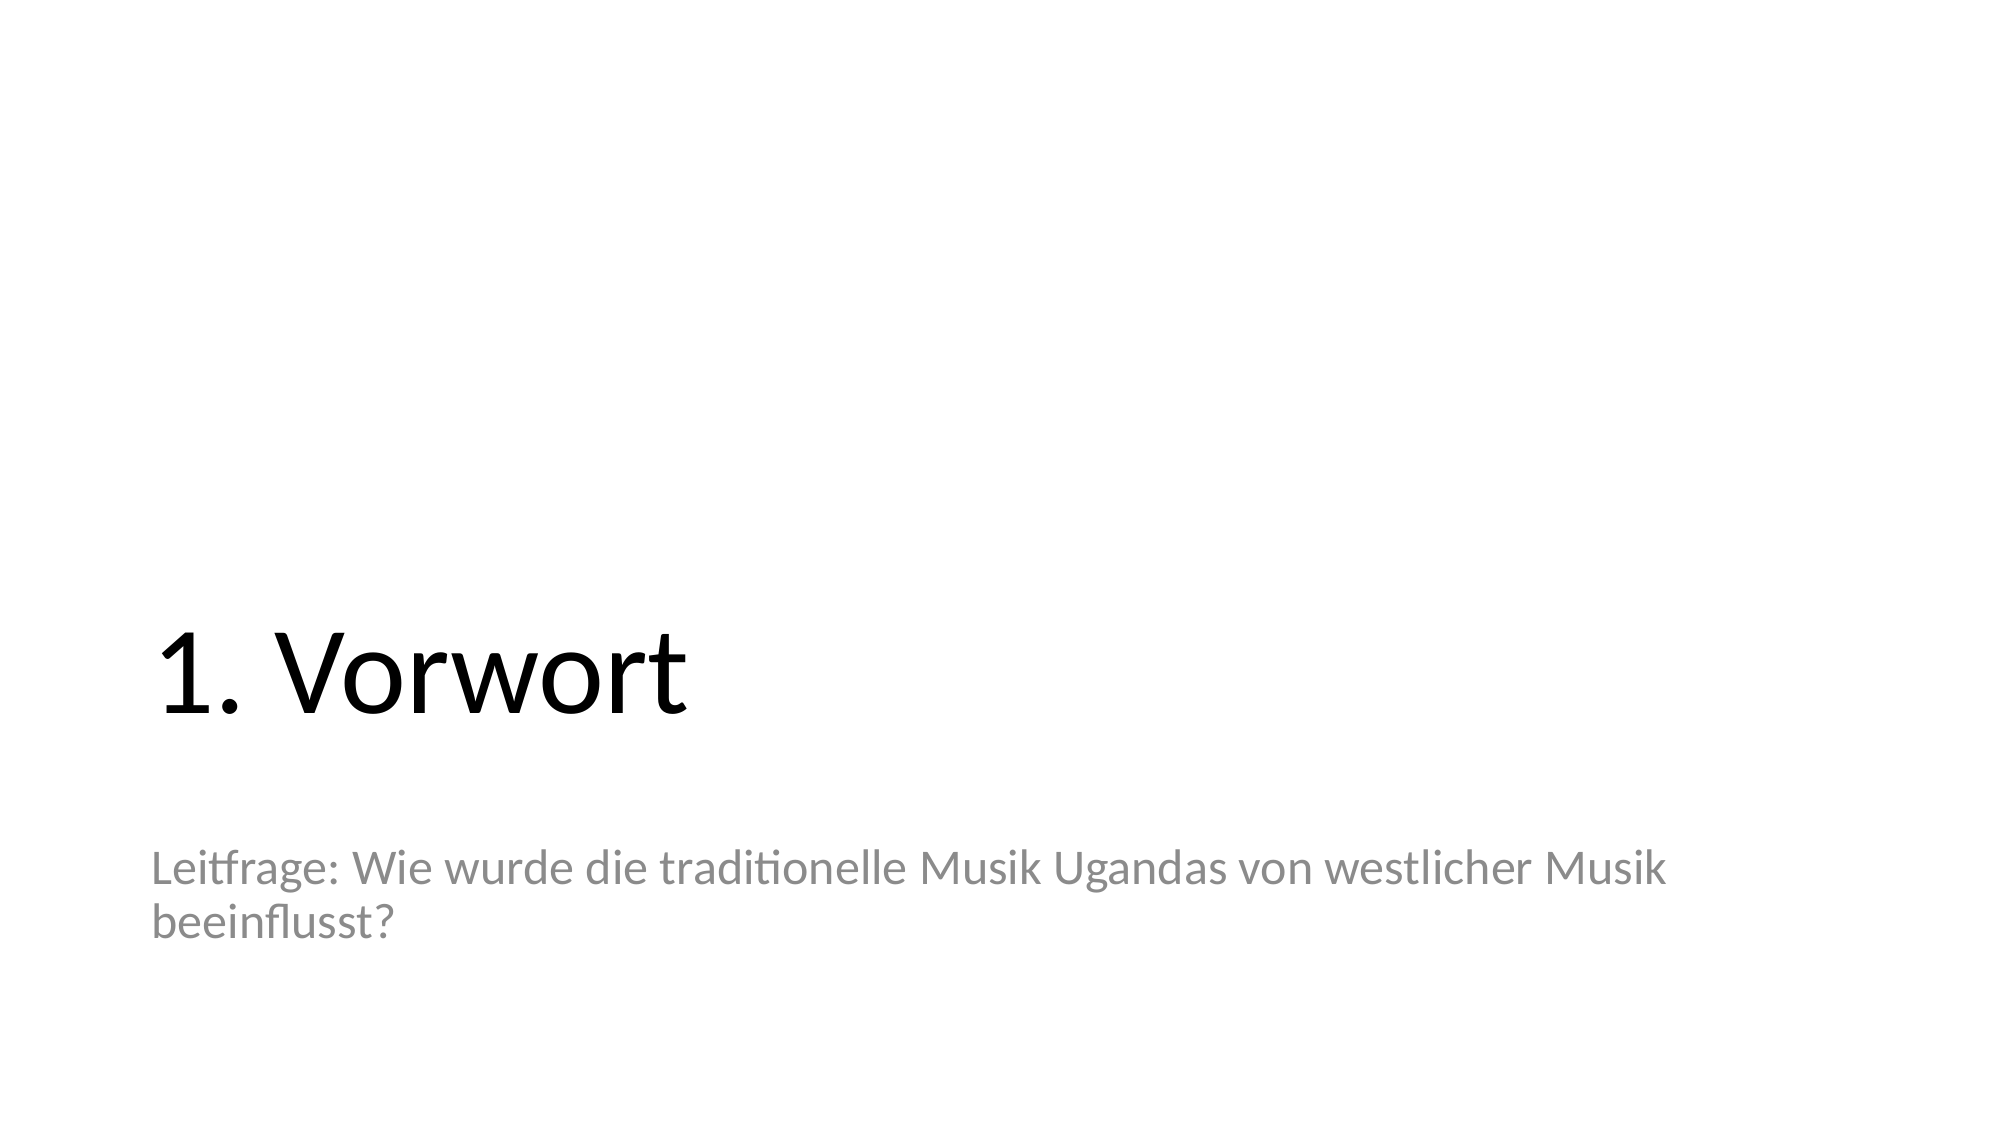

# 1. Vorwort

Leitfrage: Wie wurde die traditionelle Musik Ugandas von westlicher Musik beeinflusst?